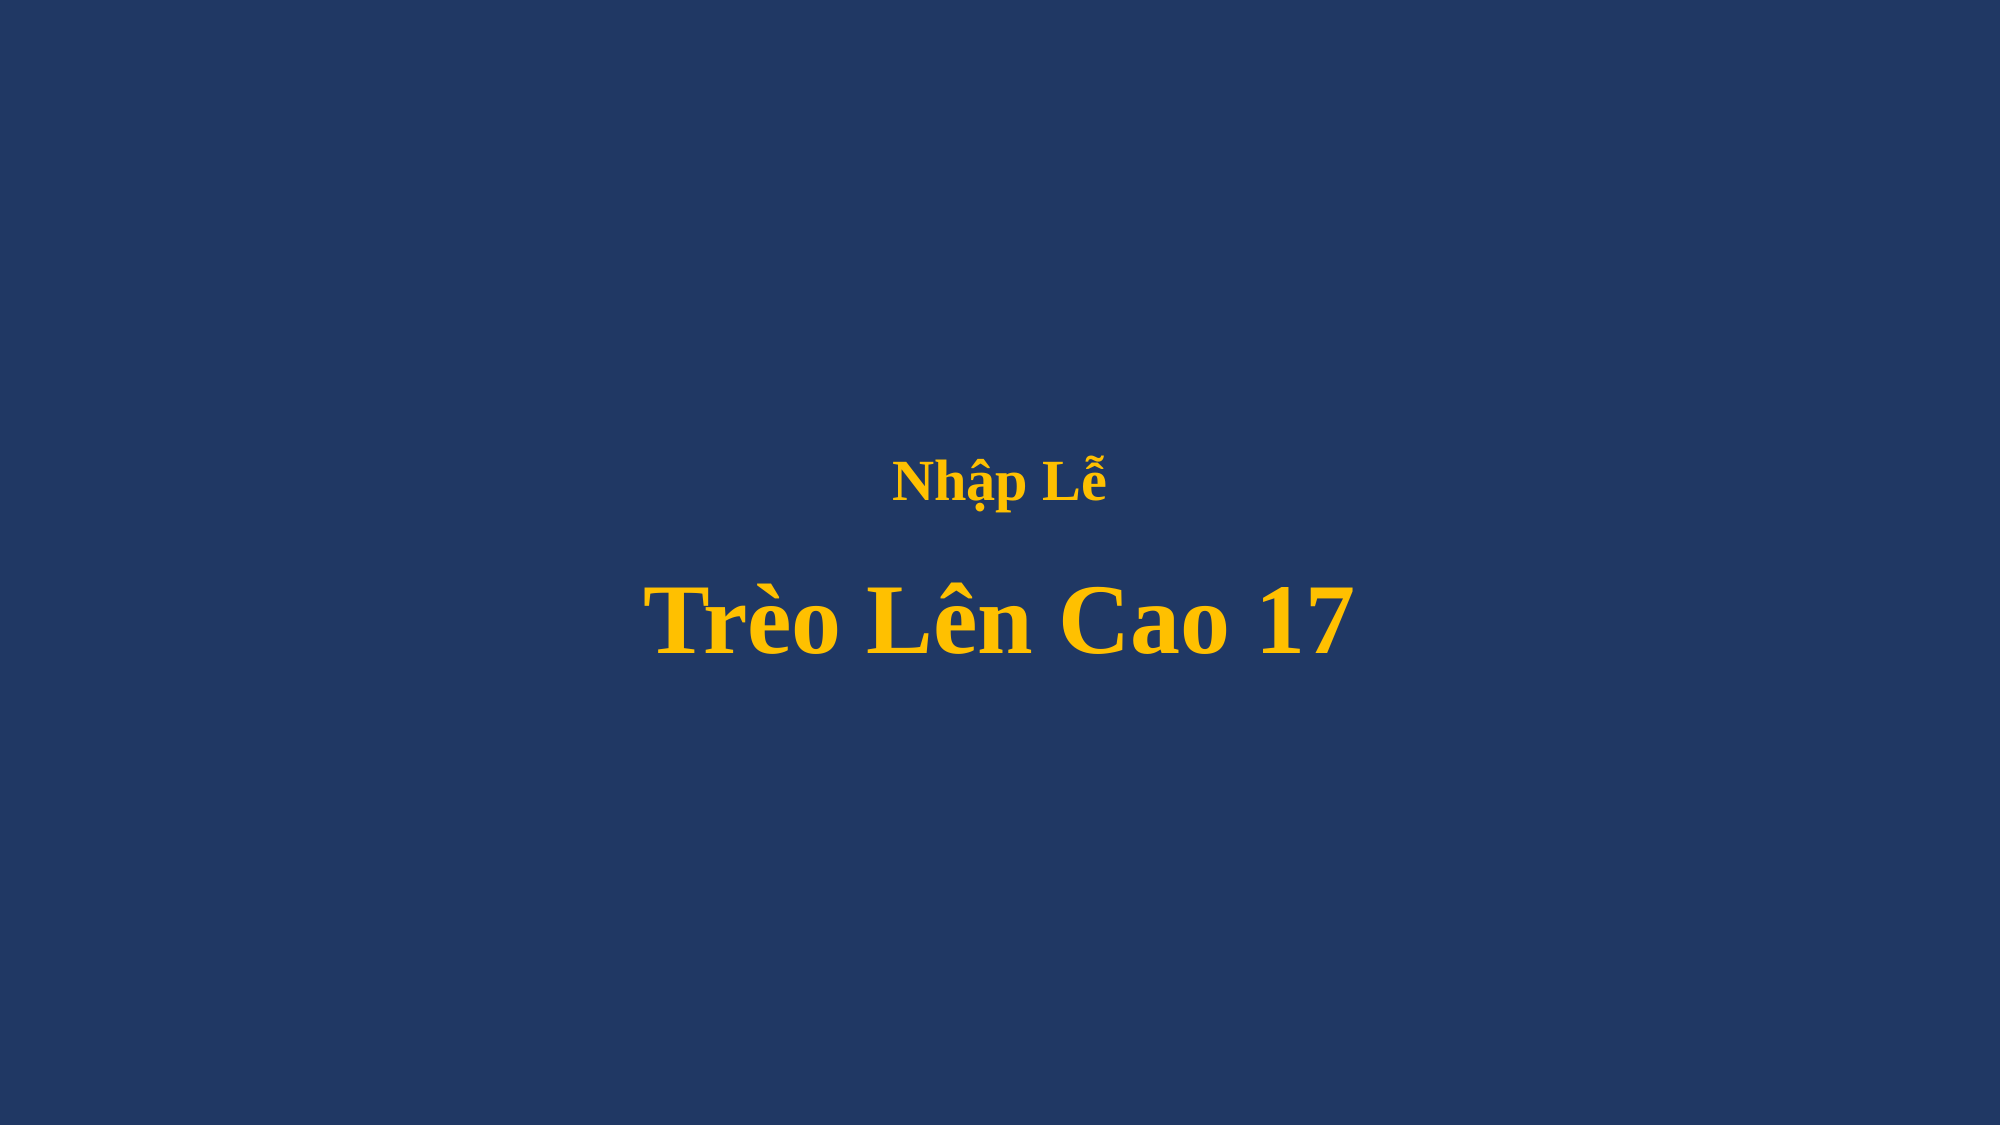

# Nhập Lễ Trèo Lên Cao 17